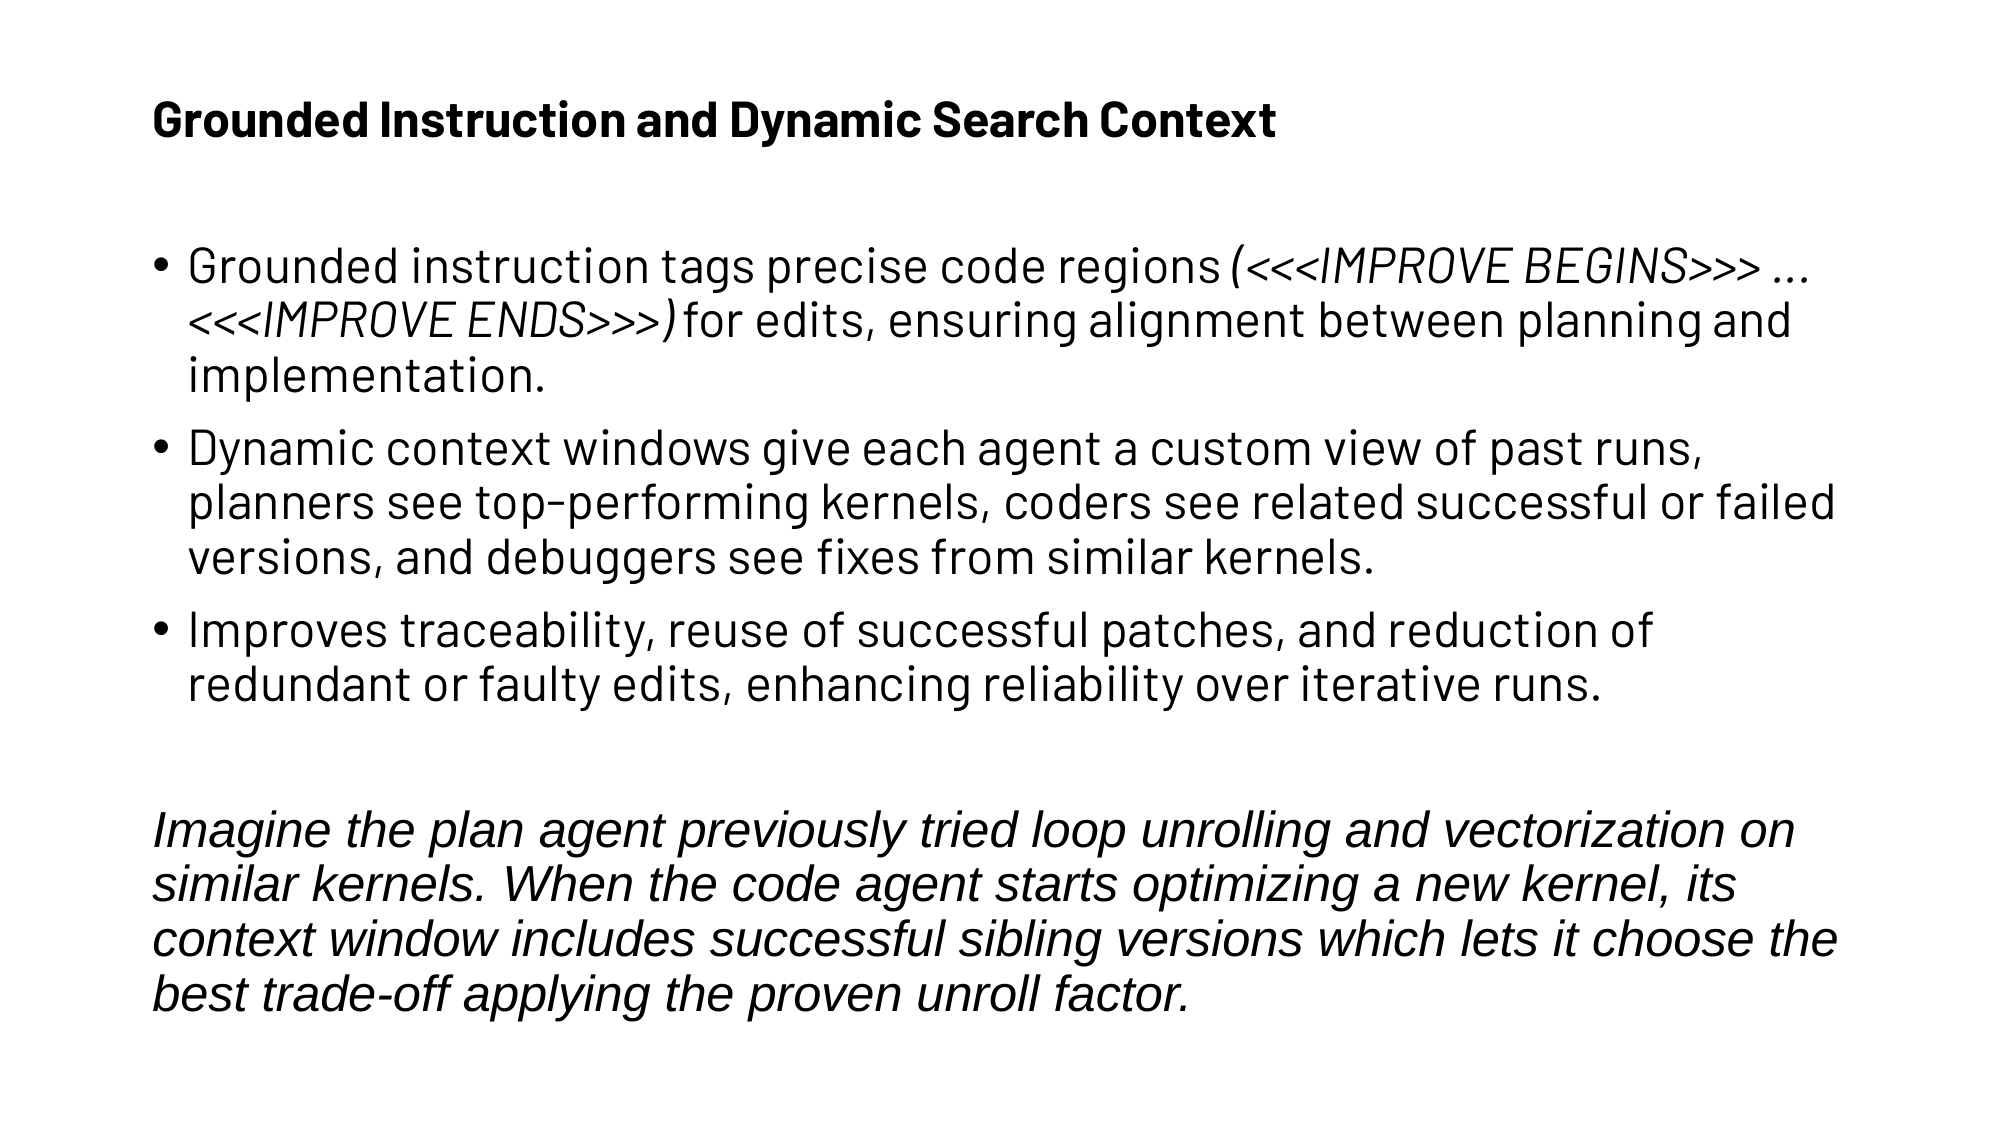

Grounded Instruction and Dynamic Search Context

Grounded instruction tags precise code regions (<<<IMPROVE BEGINS>>> ... <<<IMPROVE ENDS>>>) for edits, ensuring alignment between planning and implementation.
Dynamic context windows give each agent a custom view of past runs, planners see top-performing kernels, coders see related successful or failed versions, and debuggers see fixes from similar kernels.
Improves traceability, reuse of successful patches, and reduction of redundant or faulty edits, enhancing reliability over iterative runs.

Imagine the plan agent previously tried loop unrolling and vectorization on similar kernels. When the code agent starts optimizing a new kernel, its context window includes successful sibling versions which lets it choose the best trade-off applying the proven unroll factor.